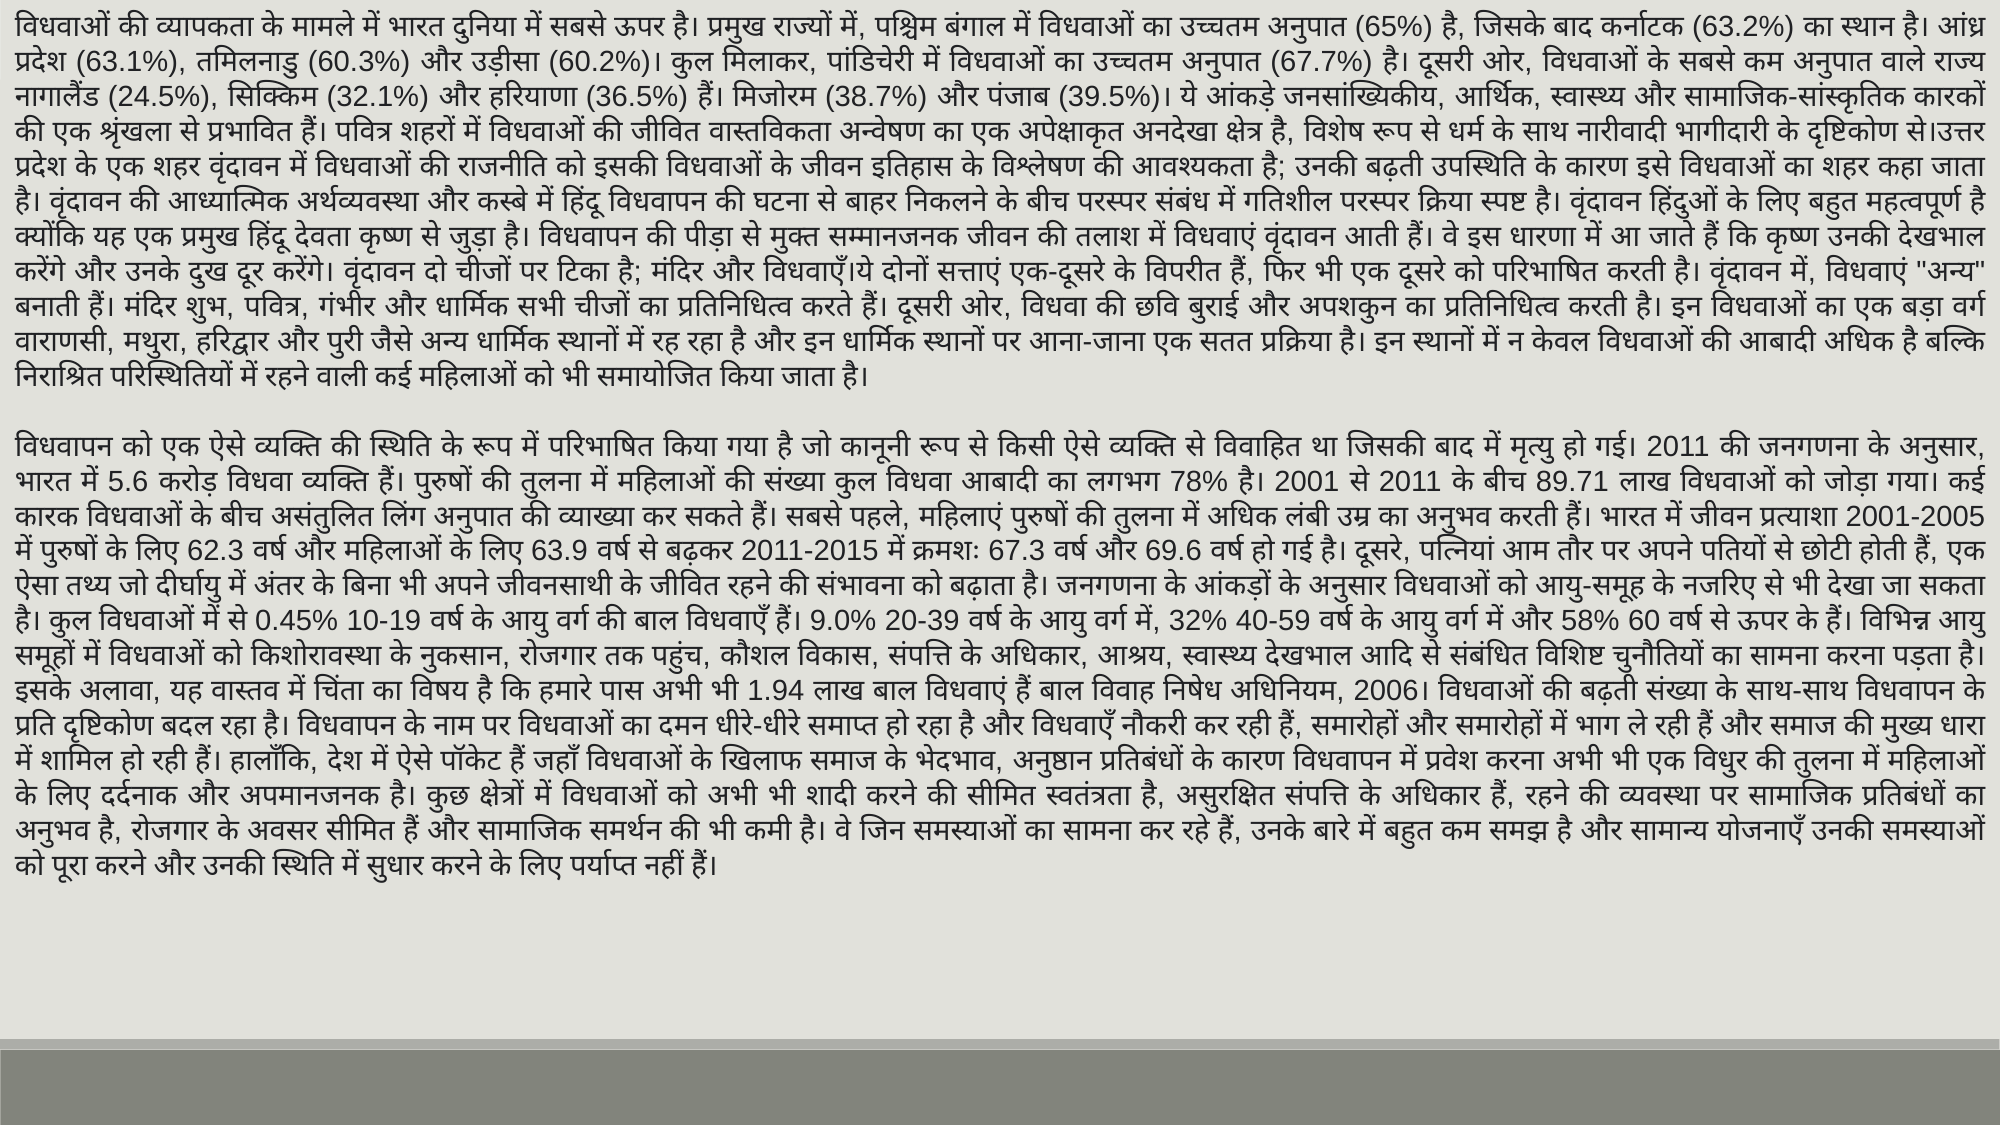

विधवाओं की व्यापकता के मामले में भारत दुनिया में सबसे ऊपर है। प्रमुख राज्यों में, पश्चिम बंगाल में विधवाओं का उच्चतम अनुपात (65%) है, जिसके बाद कर्नाटक (63.2%) का स्थान है। आंध्र प्रदेश (63.1%), तमिलनाडु (60.3%) और उड़ीसा (60.2%)। कुल मिलाकर, पांडिचेरी में विधवाओं का उच्चतम अनुपात (67.7%) है। दूसरी ओर, विधवाओं के सबसे कम अनुपात वाले राज्य नागालैंड (24.5%), सिक्किम (32.1%) और हरियाणा (36.5%) हैं। मिजोरम (38.7%) और पंजाब (39.5%)। ये आंकड़े जनसांख्यिकीय, आर्थिक, स्वास्थ्य और सामाजिक-सांस्कृतिक कारकों की एक श्रृंखला से प्रभावित हैं। पवित्र शहरों में विधवाओं की जीवित वास्तविकता अन्वेषण का एक अपेक्षाकृत अनदेखा क्षेत्र है, विशेष रूप से धर्म के साथ नारीवादी भागीदारी के दृष्टिकोण से।उत्तर प्रदेश के एक शहर वृंदावन में विधवाओं की राजनीति को इसकी विधवाओं के जीवन इतिहास के विश्लेषण की आवश्यकता है; उनकी बढ़ती उपस्थिति के कारण इसे विधवाओं का शहर कहा जाता है। वृंदावन की आध्यात्मिक अर्थव्यवस्था और कस्बे में हिंदू विधवापन की घटना से बाहर निकलने के बीच परस्पर संबंध में गतिशील परस्पर क्रिया स्पष्ट है। वृंदावन हिंदुओं के लिए बहुत महत्वपूर्ण है क्योंकि यह एक प्रमुख हिंदू देवता कृष्ण से जुड़ा है। विधवापन की पीड़ा से मुक्त सम्मानजनक जीवन की तलाश में विधवाएं वृंदावन आती हैं। वे इस धारणा में आ जाते हैं कि कृष्ण उनकी देखभाल करेंगे और उनके दुख दूर करेंगे। वृंदावन दो चीजों पर टिका है; मंदिर और विधवाएँ।ये दोनों सत्ताएं एक-दूसरे के विपरीत हैं, फिर भी एक दूसरे को परिभाषित करती है। वृंदावन में, विधवाएं "अन्य" बनाती हैं। मंदिर शुभ, पवित्र, गंभीर और धार्मिक सभी चीजों का प्रतिनिधित्व करते हैं। दूसरी ओर, विधवा की छवि बुराई और अपशकुन का प्रतिनिधित्व करती है। इन विधवाओं का एक बड़ा वर्ग वाराणसी, मथुरा, हरिद्वार और पुरी जैसे अन्य धार्मिक स्थानों में रह रहा है और इन धार्मिक स्थानों पर आना-जाना एक सतत प्रक्रिया है। इन स्थानों में न केवल विधवाओं की आबादी अधिक है बल्कि निराश्रित परिस्थितियों में रहने वाली कई महिलाओं को भी समायोजित किया जाता है।

विधवापन को एक ऐसे व्यक्ति की स्थिति के रूप में परिभाषित किया गया है जो कानूनी रूप से किसी ऐसे व्यक्ति से विवाहित था जिसकी बाद में मृत्यु हो गई। 2011 की जनगणना के अनुसार, भारत में 5.6 करोड़ विधवा व्यक्ति हैं। पुरुषों की तुलना में महिलाओं की संख्या कुल विधवा आबादी का लगभग 78% है। 2001 से 2011 के बीच 89.71 लाख विधवाओं को जोड़ा गया। कई कारक विधवाओं के बीच असंतुलित लिंग अनुपात की व्याख्या कर सकते हैं। सबसे पहले, महिलाएं पुरुषों की तुलना में अधिक लंबी उम्र का अनुभव करती हैं। भारत में जीवन प्रत्याशा 2001-2005 में पुरुषों के लिए 62.3 वर्ष और महिलाओं के लिए 63.9 वर्ष से बढ़कर 2011-2015 में क्रमशः 67.3 वर्ष और 69.6 वर्ष हो गई है। दूसरे, पत्नियां आम तौर पर अपने पतियों से छोटी होती हैं, एक ऐसा तथ्य जो दीर्घायु में अंतर के बिना भी अपने जीवनसाथी के जीवित रहने की संभावना को बढ़ाता है। जनगणना के आंकड़ों के अनुसार विधवाओं को आयु-समूह के नजरिए से भी देखा जा सकता है। कुल विधवाओं में से 0.45% 10-19 वर्ष के आयु वर्ग की बाल विधवाएँ हैं। 9.0% 20-39 वर्ष के आयु वर्ग में, 32% 40-59 वर्ष के आयु वर्ग में और 58% 60 वर्ष से ऊपर के हैं। विभिन्न आयु समूहों में विधवाओं को किशोरावस्था के नुकसान, रोजगार तक पहुंच, कौशल विकास, संपत्ति के अधिकार, आश्रय, स्वास्थ्य देखभाल आदि से संबंधित विशिष्ट चुनौतियों का सामना करना पड़ता है। इसके अलावा, यह वास्तव में चिंता का विषय है कि हमारे पास अभी भी 1.94 लाख बाल विधवाएं हैं बाल विवाह निषेध अधिनियम, 2006। विधवाओं की बढ़ती संख्या के साथ-साथ विधवापन के प्रति दृष्टिकोण बदल रहा है। विधवापन के नाम पर विधवाओं का दमन धीरे-धीरे समाप्त हो रहा है और विधवाएँ नौकरी कर रही हैं, समारोहों और समारोहों में भाग ले रही हैं और समाज की मुख्य धारा में शामिल हो रही हैं। हालाँकि, देश में ऐसे पॉकेट हैं जहाँ विधवाओं के खिलाफ समाज के भेदभाव, अनुष्ठान प्रतिबंधों के कारण विधवापन में प्रवेश करना अभी भी एक विधुर की तुलना में महिलाओं के लिए दर्दनाक और अपमानजनक है। कुछ क्षेत्रों में विधवाओं को अभी भी शादी करने की सीमित स्वतंत्रता है, असुरक्षित संपत्ति के अधिकार हैं, रहने की व्यवस्था पर सामाजिक प्रतिबंधों का अनुभव है, रोजगार के अवसर सीमित हैं और सामाजिक समर्थन की भी कमी है। वे जिन समस्याओं का सामना कर रहे हैं, उनके बारे में बहुत कम समझ है और सामान्य योजनाएँ उनकी समस्याओं को पूरा करने और उनकी स्थिति में सुधार करने के लिए पर्याप्त नहीं हैं।